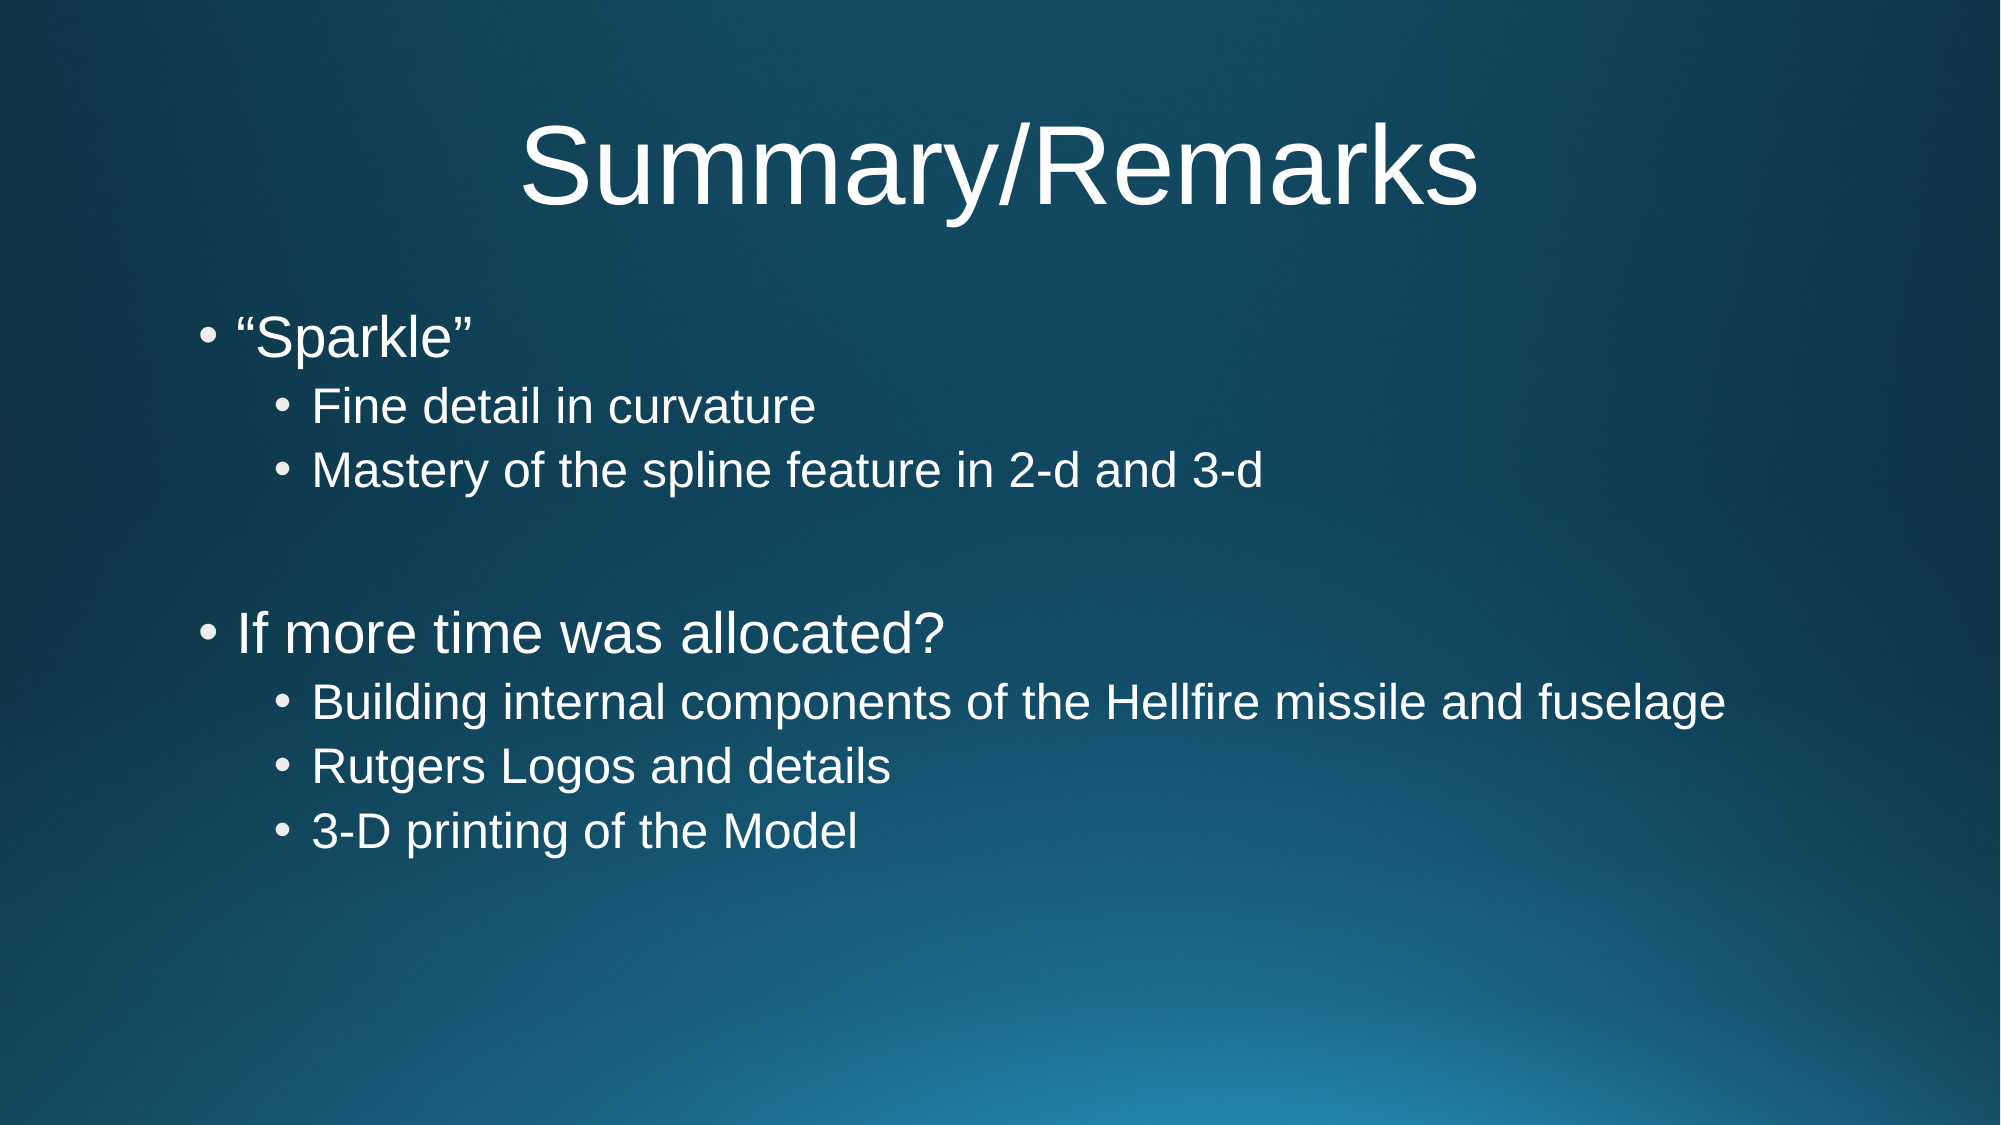

# Summary/Remarks
“Sparkle”
Fine detail in curvature
Mastery of the spline feature in 2-d and 3-d

If more time was allocated?
Building internal components of the Hellfire missile and fuselage
Rutgers Logos and details
3-D printing of the Model